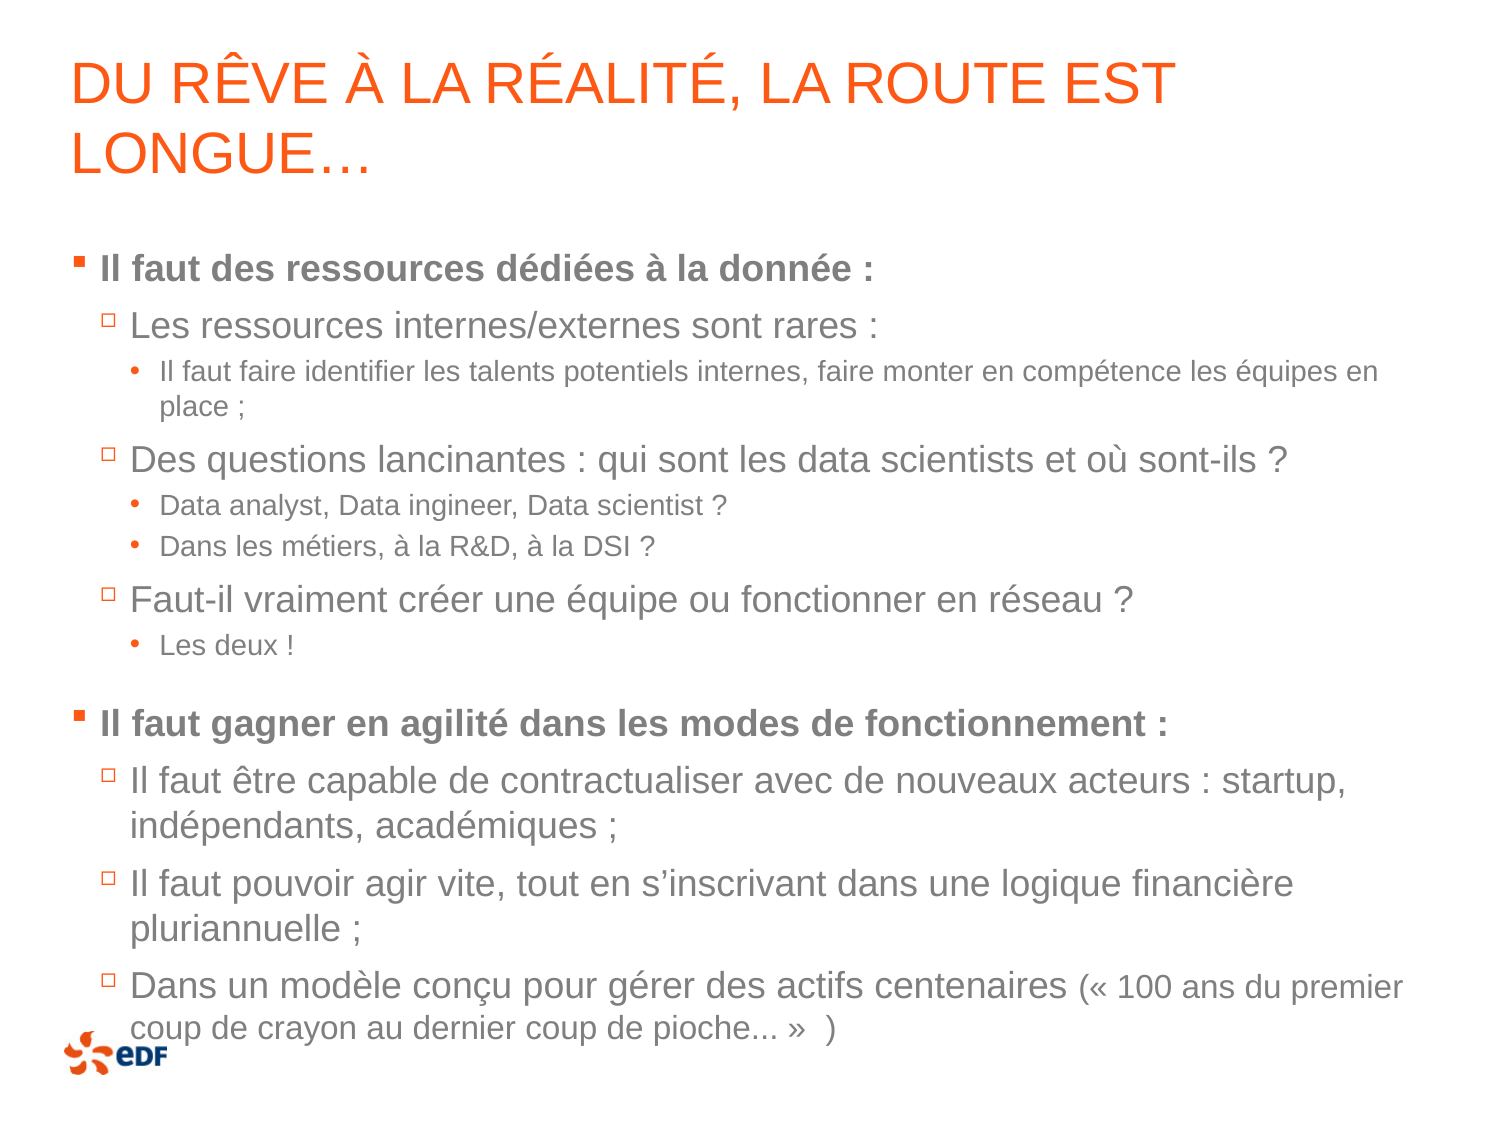

# Du rêve à la réalité, la route est longue…
Il faut des ressources dédiées à la donnée :
Les ressources internes/externes sont rares :
Il faut faire identifier les talents potentiels internes, faire monter en compétence les équipes en place ;
Des questions lancinantes : qui sont les data scientists et où sont-ils ?
Data analyst, Data ingineer, Data scientist ?
Dans les métiers, à la R&D, à la DSI ?
Faut-il vraiment créer une équipe ou fonctionner en réseau ?
Les deux !
Il faut gagner en agilité dans les modes de fonctionnement :
Il faut être capable de contractualiser avec de nouveaux acteurs : startup, indépendants, académiques ;
Il faut pouvoir agir vite, tout en s’inscrivant dans une logique financière pluriannuelle ;
Dans un modèle conçu pour gérer des actifs centenaires (« 100 ans du premier coup de crayon au dernier coup de pioche... »  )